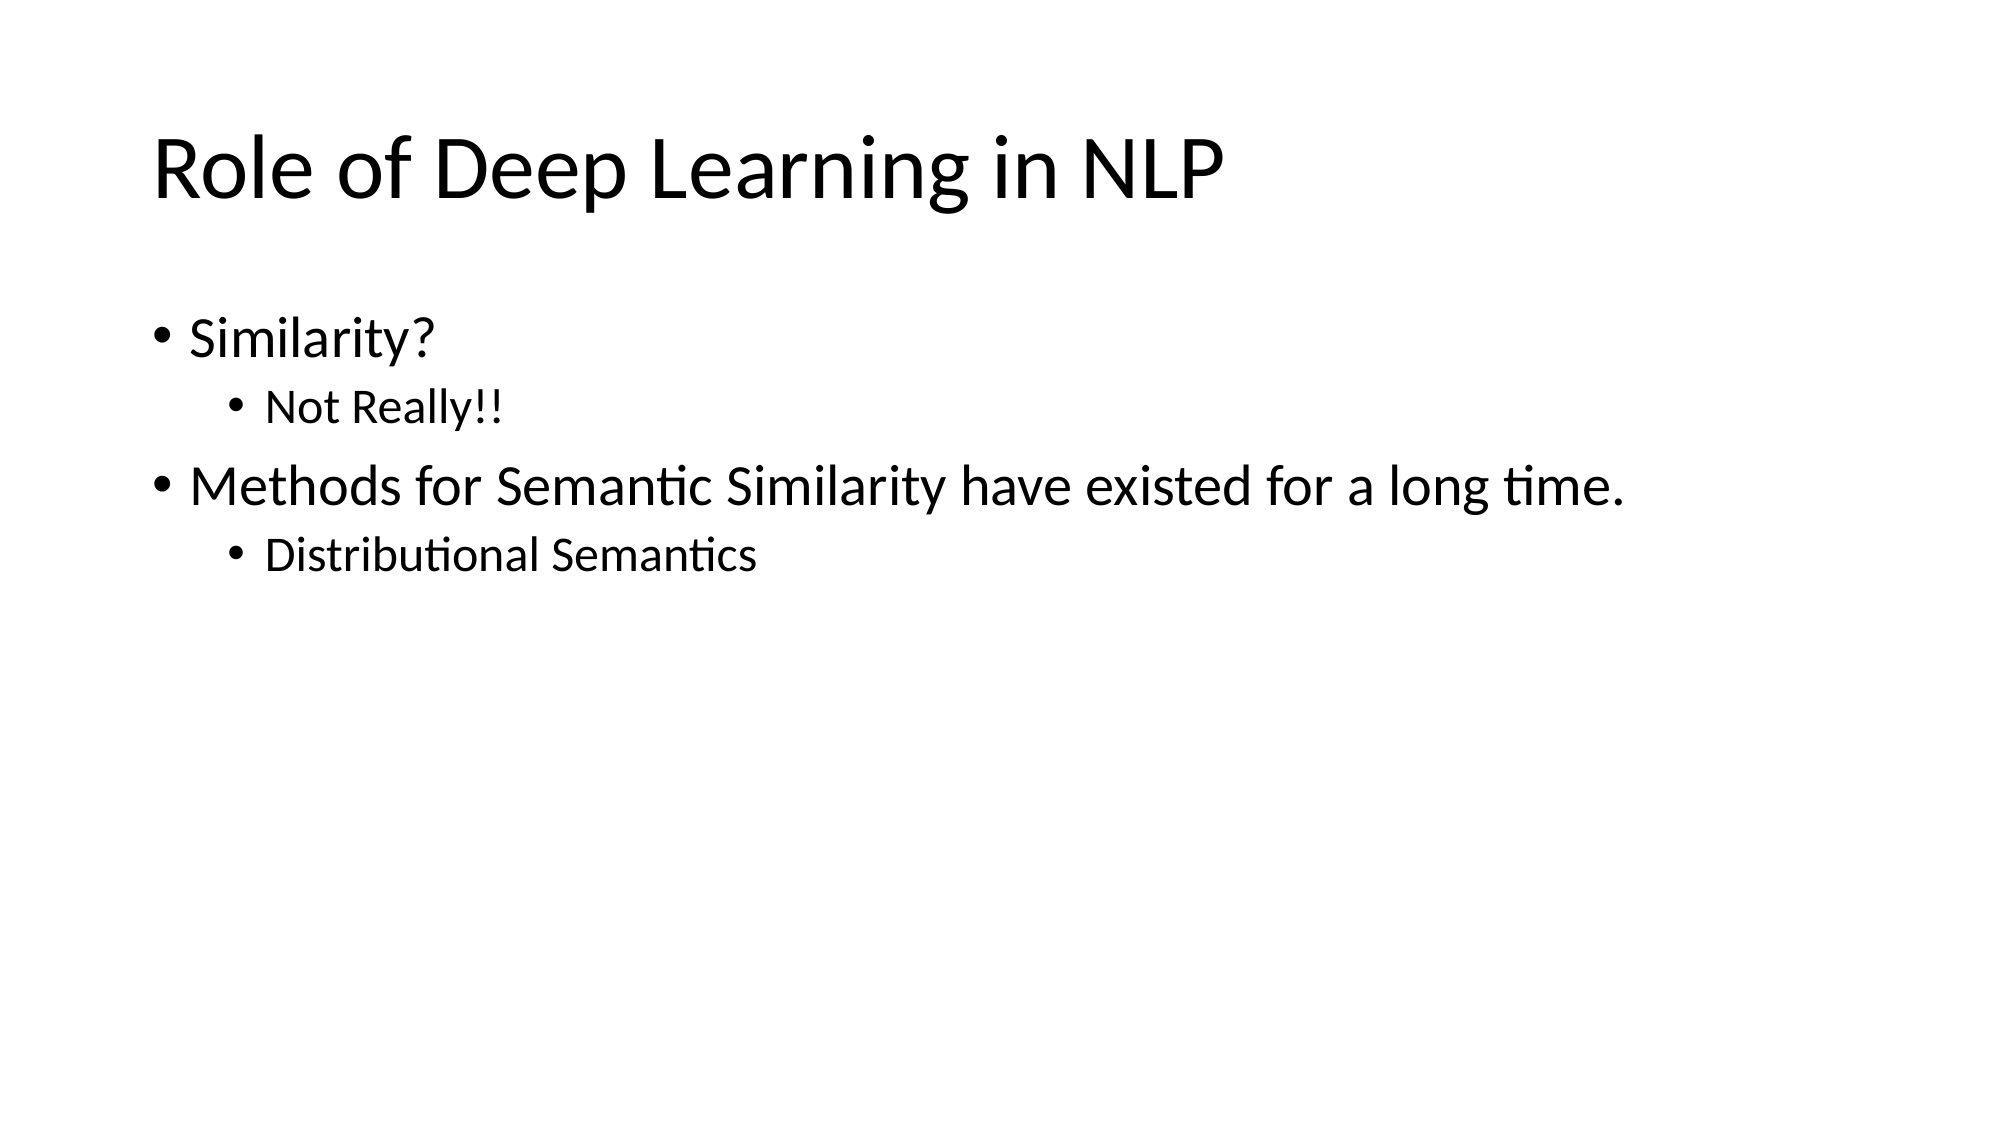

# Role of Deep Learning in NLP
Similarity?
Not Really!!
Methods for Semantic Similarity have existed for a long time.
Distributional Semantics